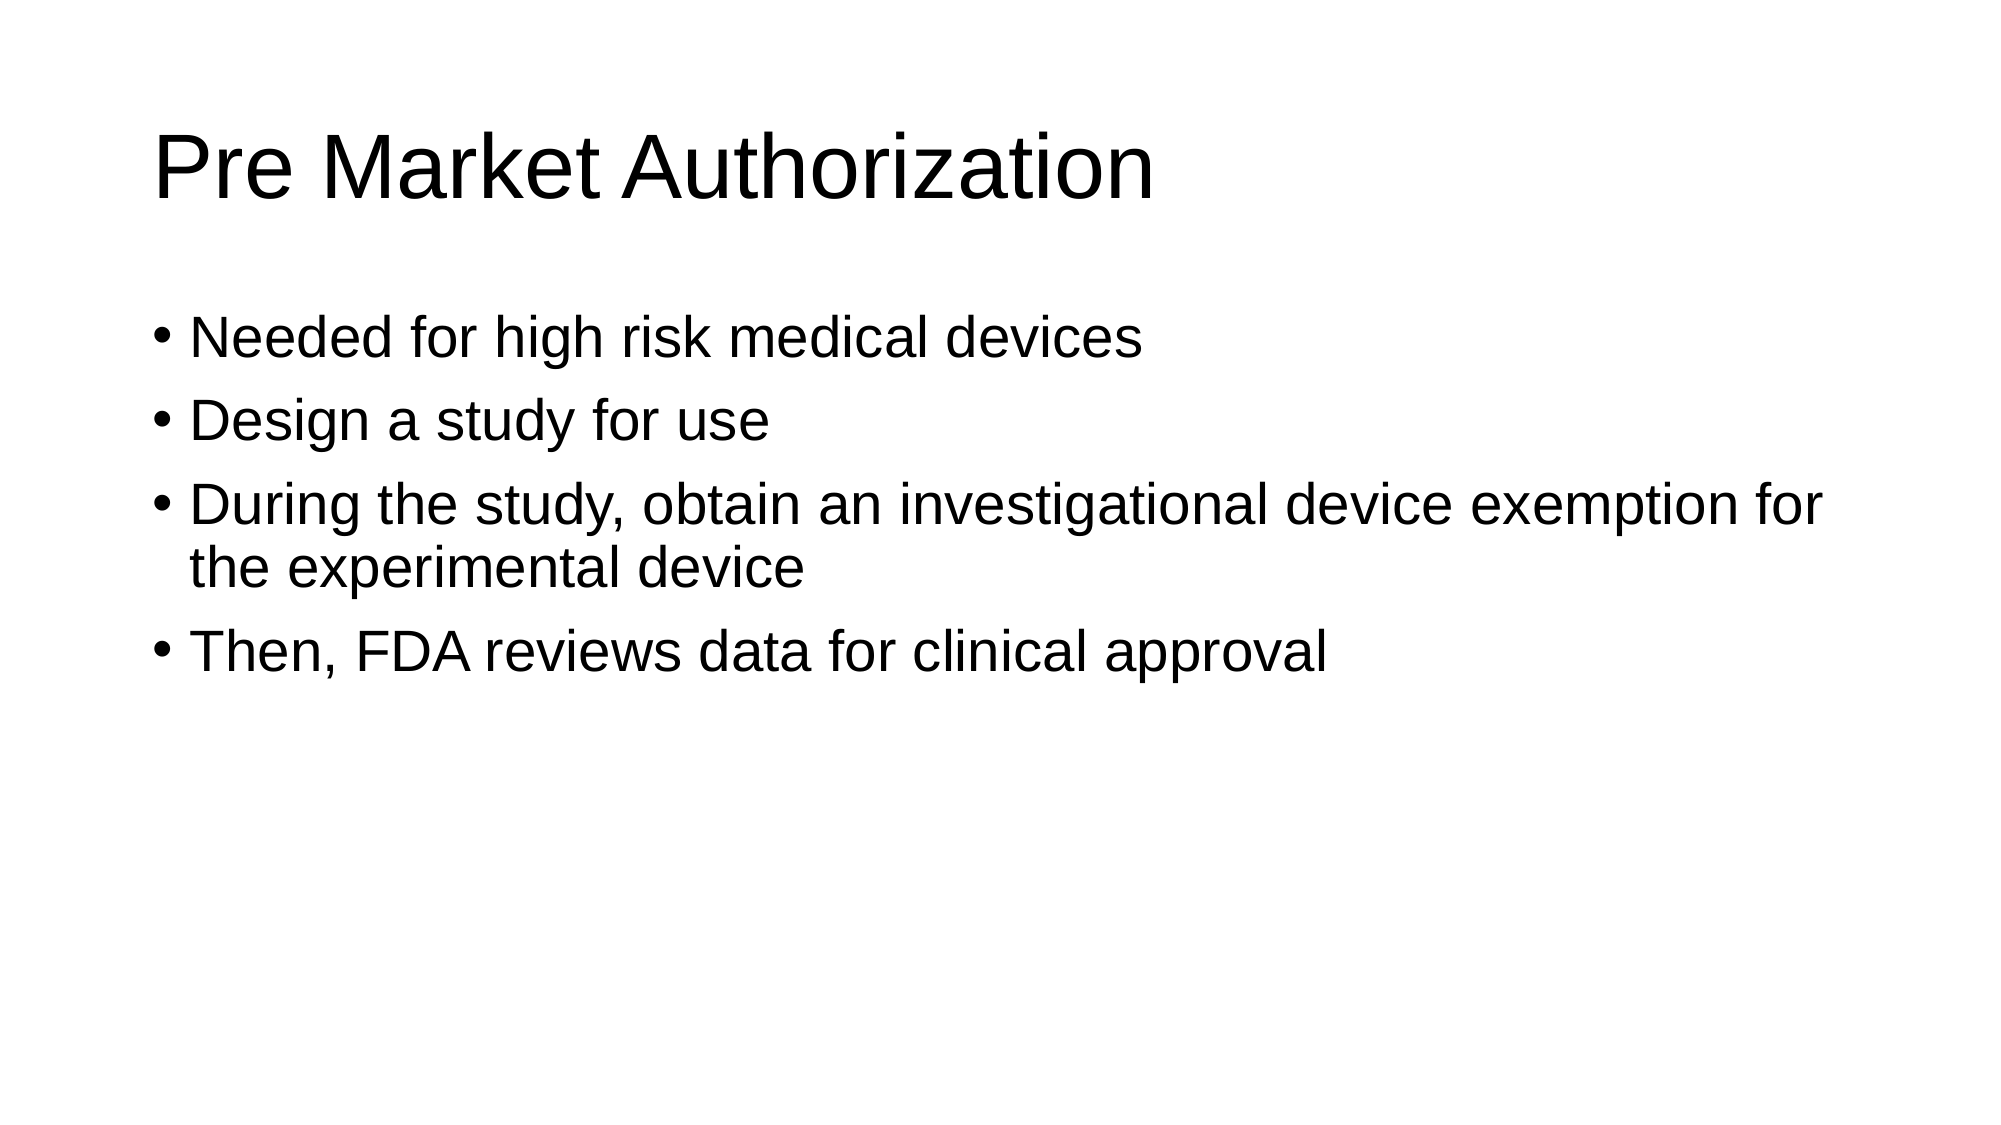

# Pre Market Authorization
Needed for high risk medical devices
Design a study for use
During the study, obtain an investigational device exemption for the experimental device
Then, FDA reviews data for clinical approval